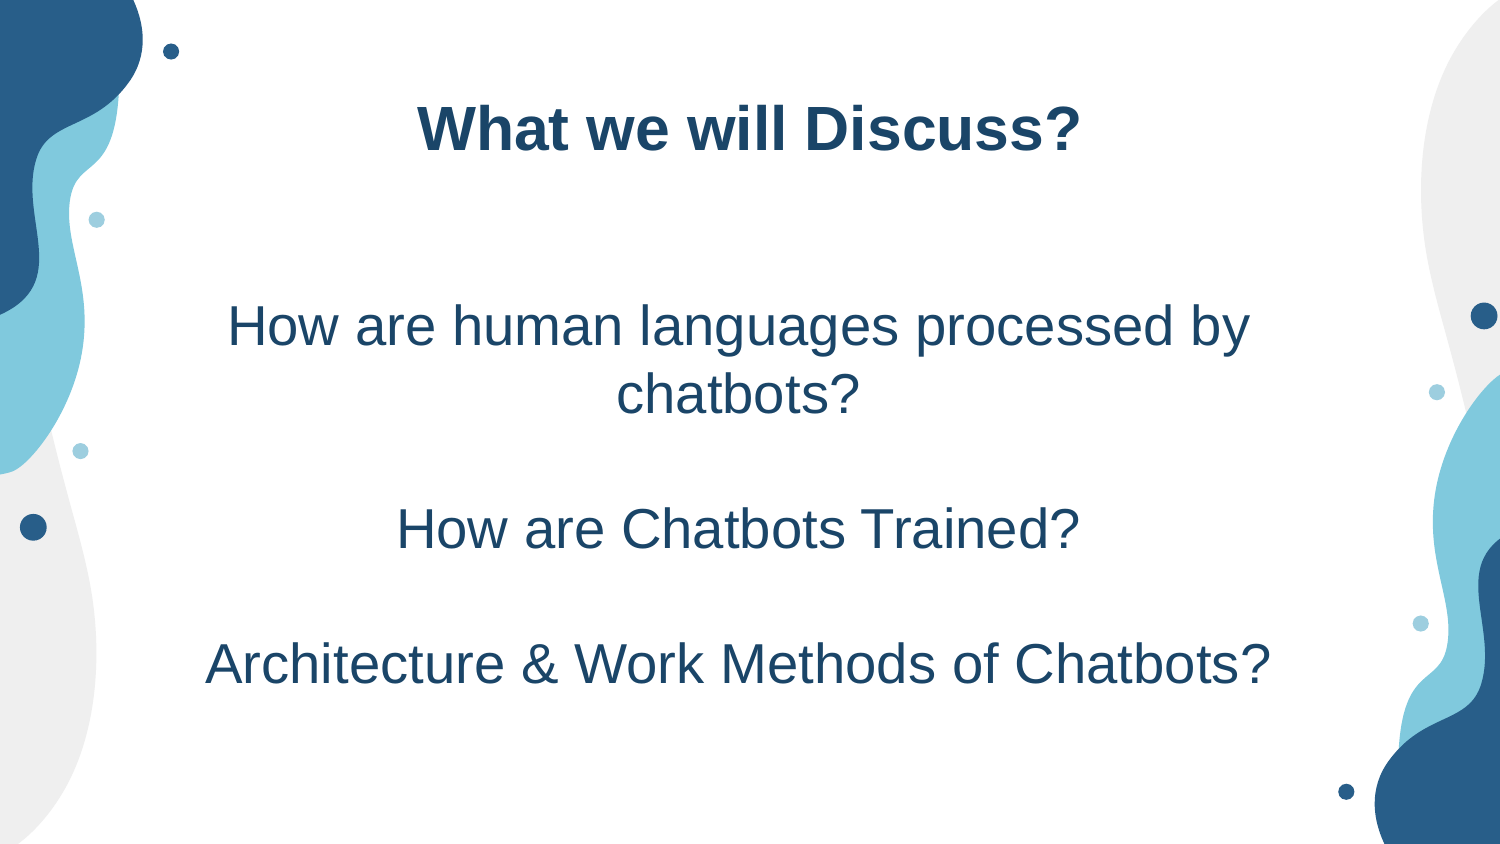

# What we will Discuss?
How are human languages processed by chatbots?

How are Chatbots Trained?

Architecture & Work Methods of Chatbots?